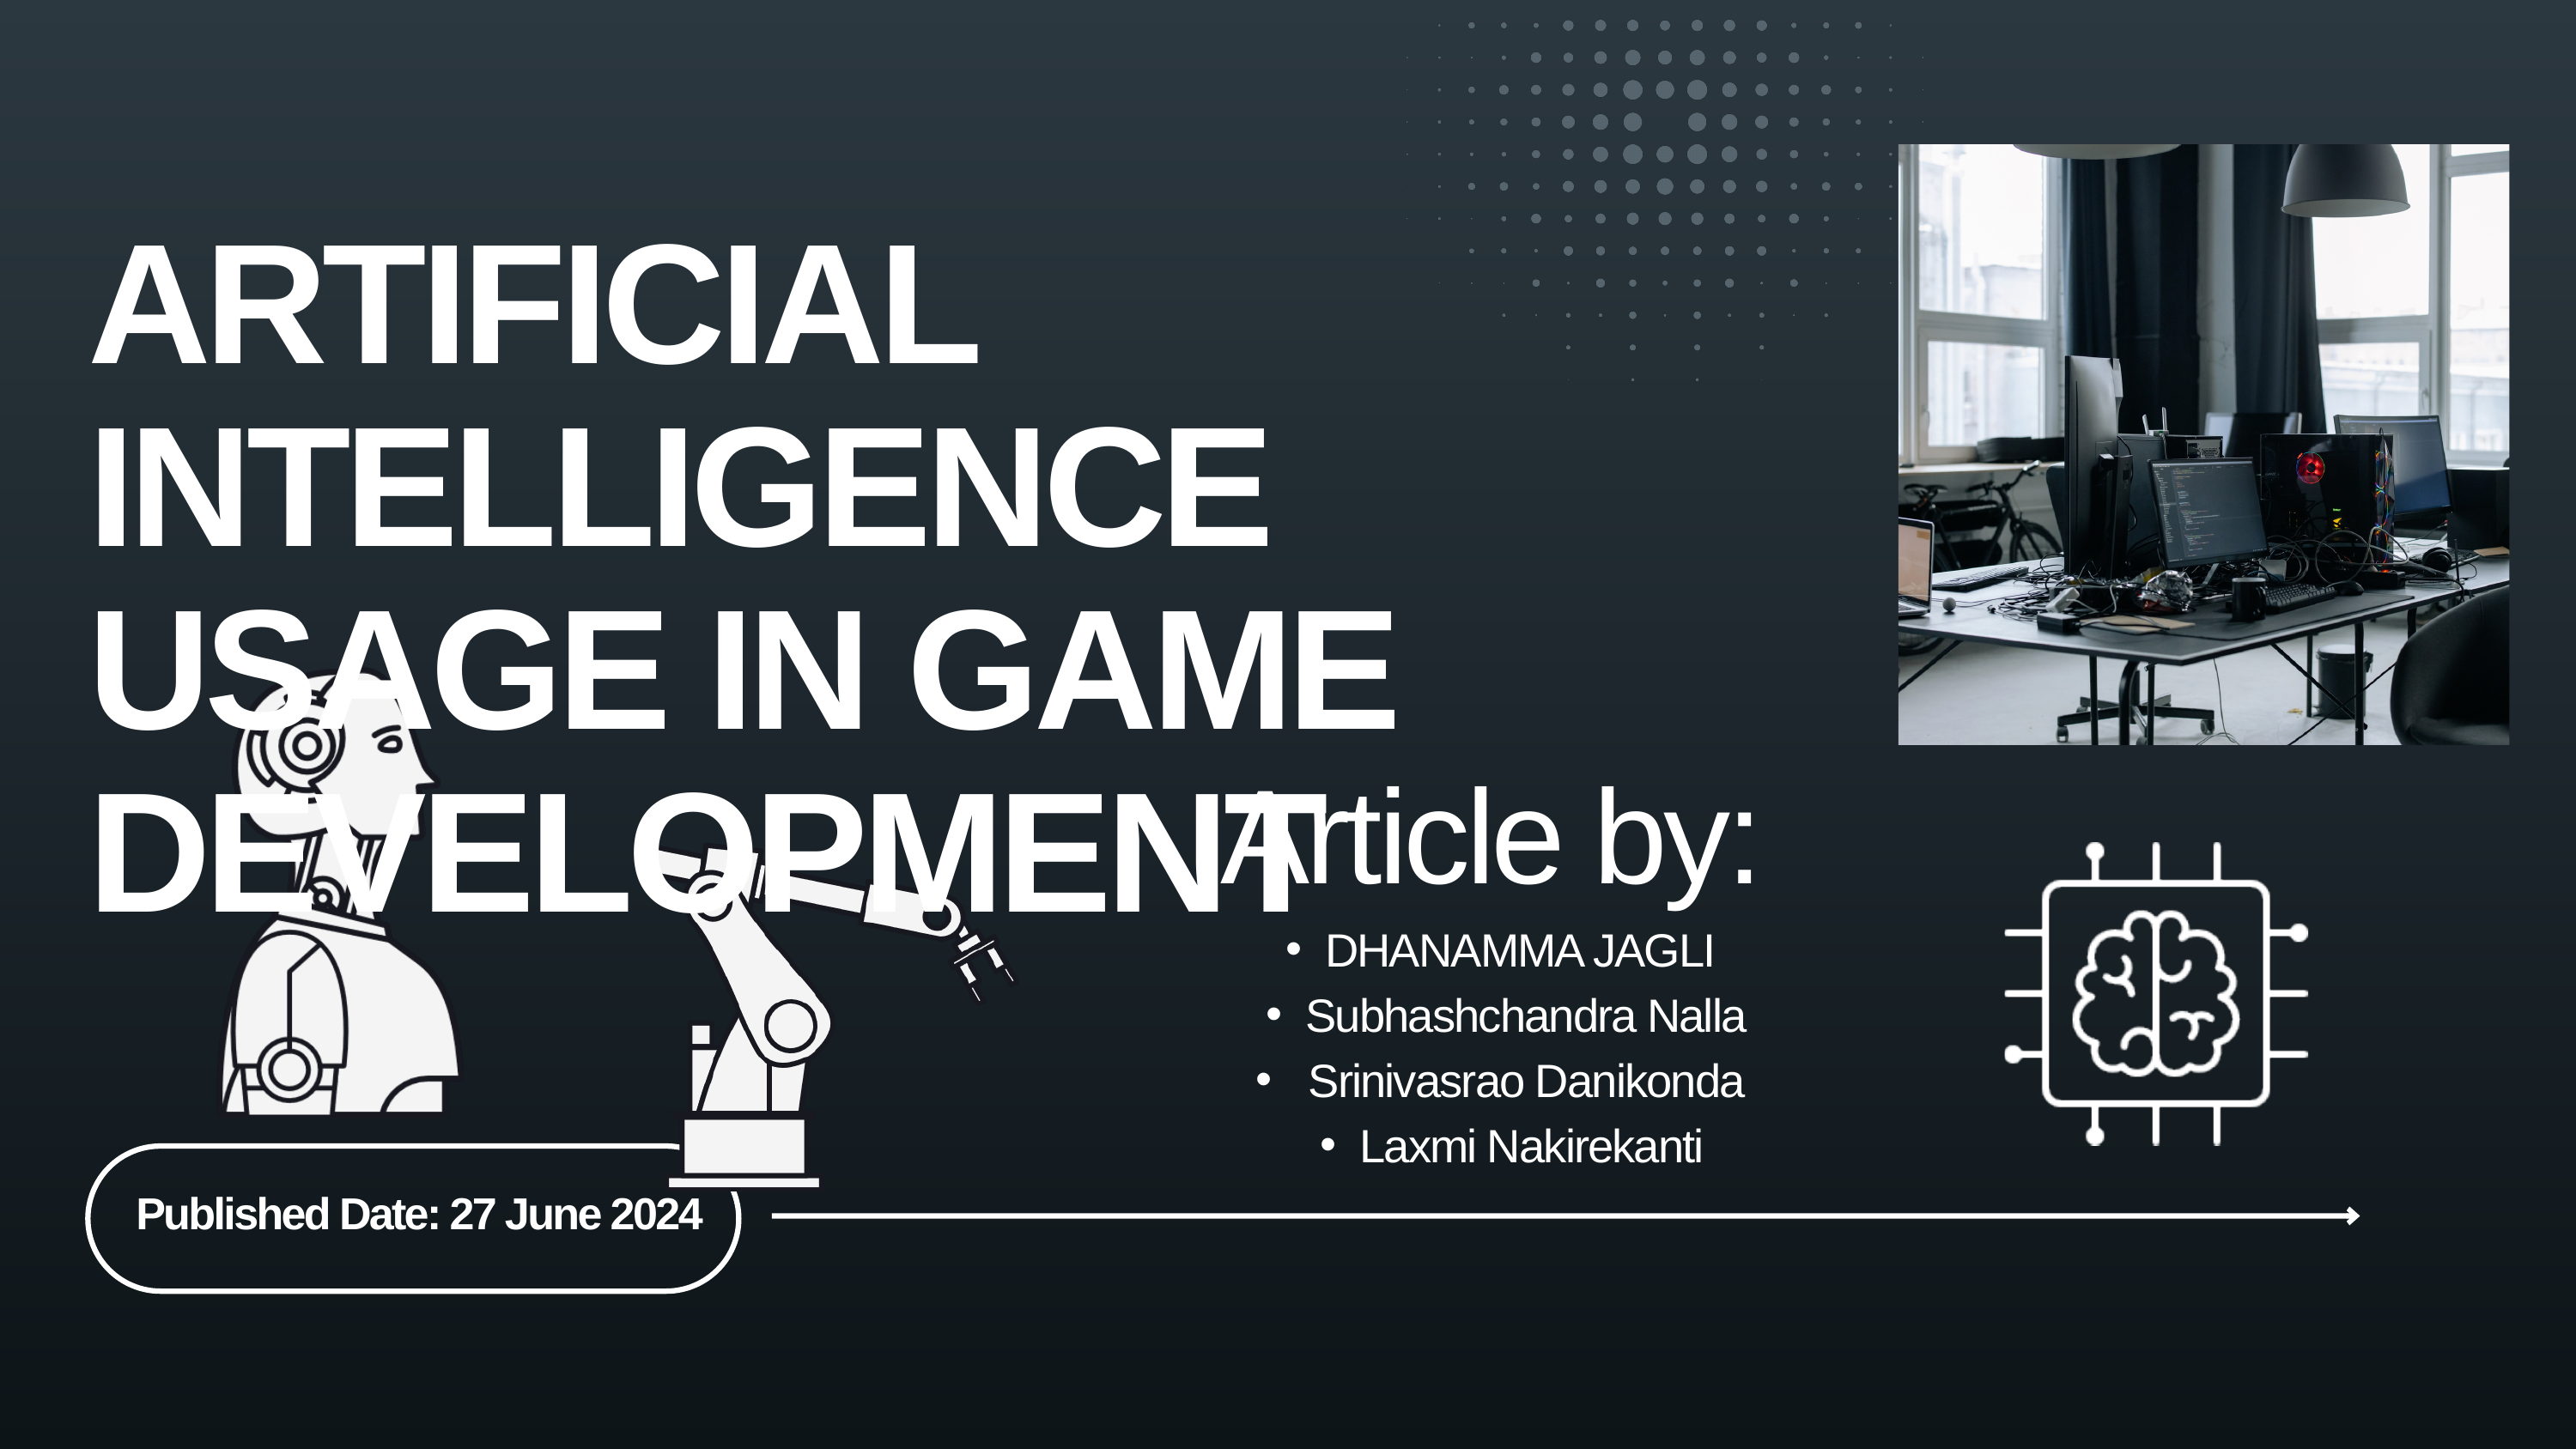

ARTIFICIAL INTELLIGENCE USAGE IN GAME DEVELOPMENT

Article by:
DHANAMMA JAGLI
Subhashchandra Nalla
 Srinivasrao Danikonda
Laxmi Nakirekanti

 Published Date: 27 June 2024